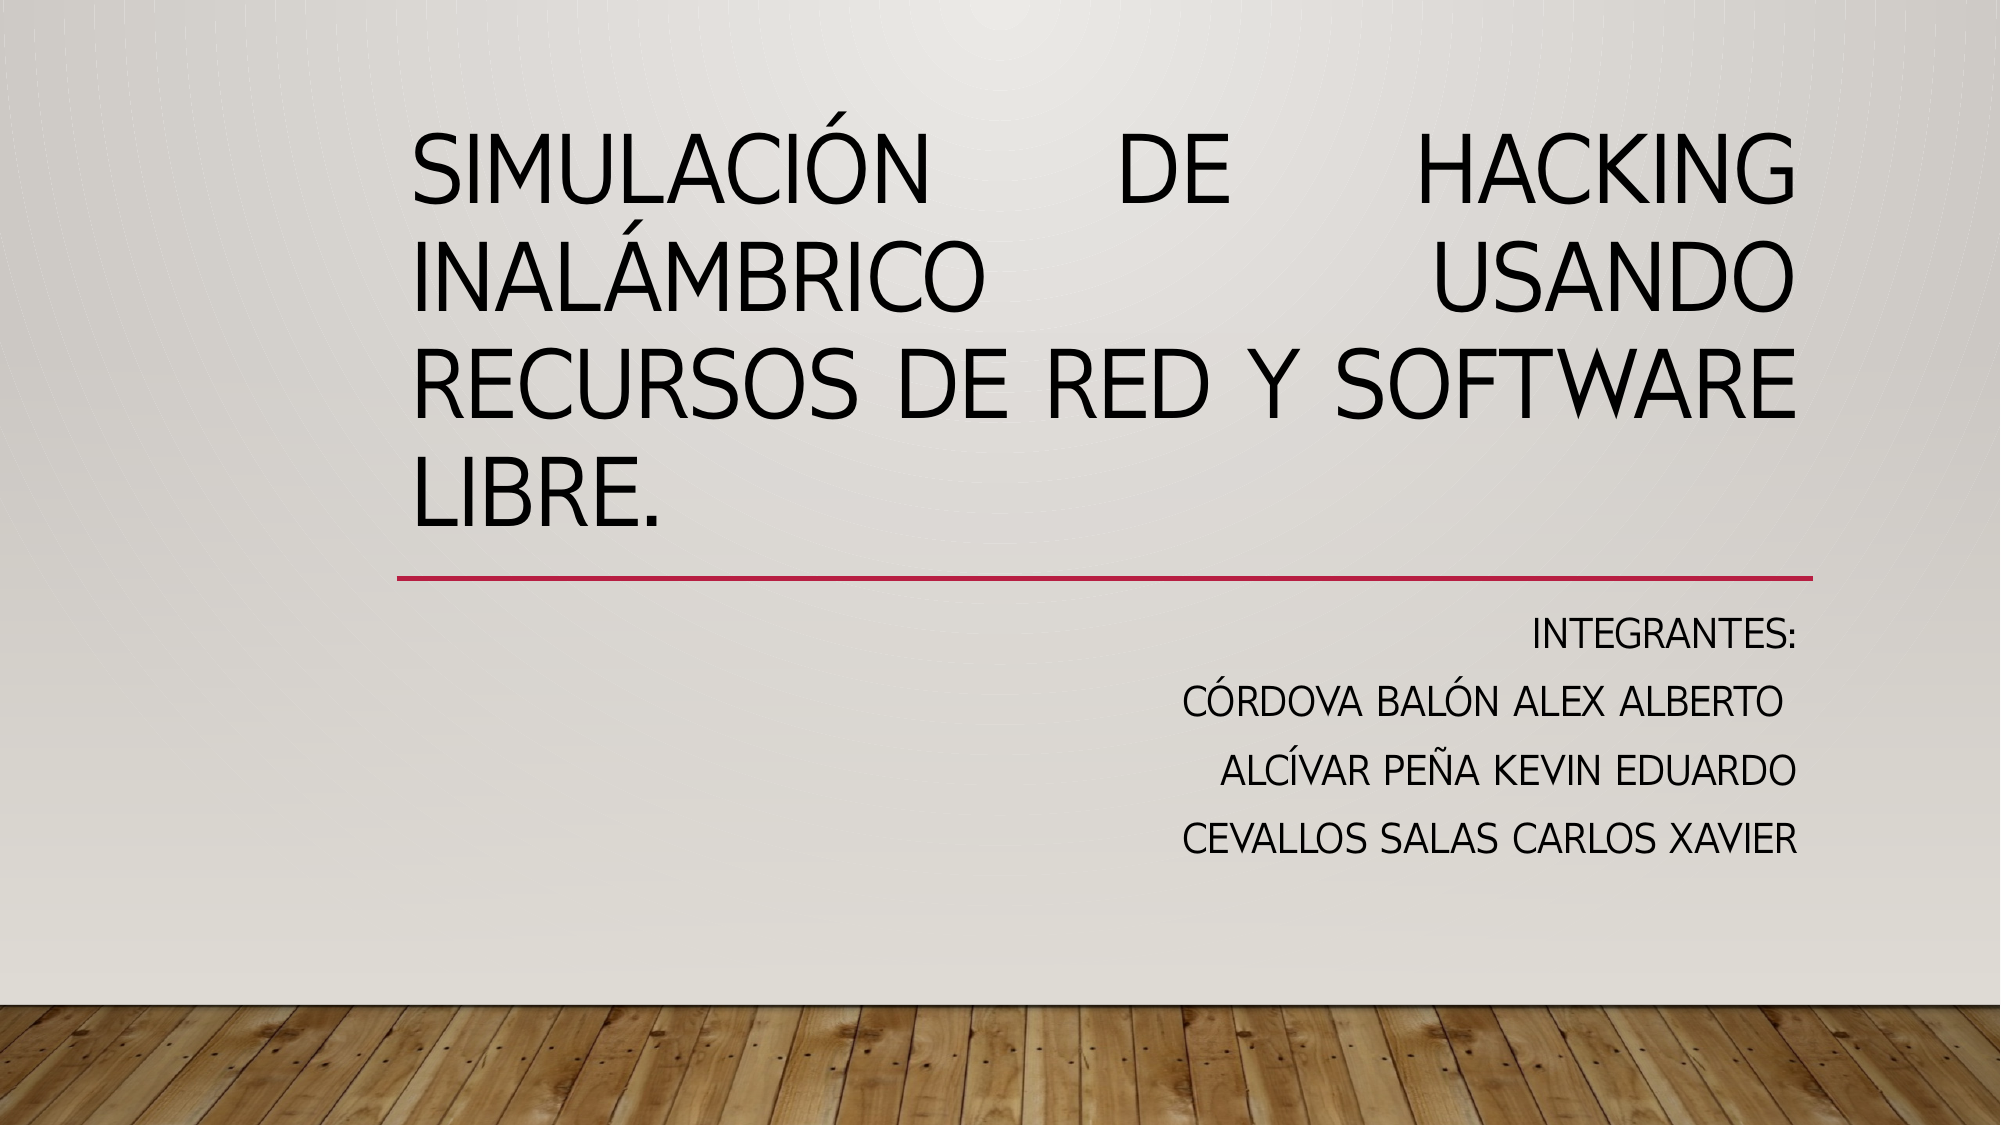

# Simulación de hacking inalámbrico usando recursos de red y software libre.
INTEGRANTES:
Córdova Balón Alex Alberto
Alcívar Peña Kevin Eduardo
Cevallos Salas Carlos Xavier